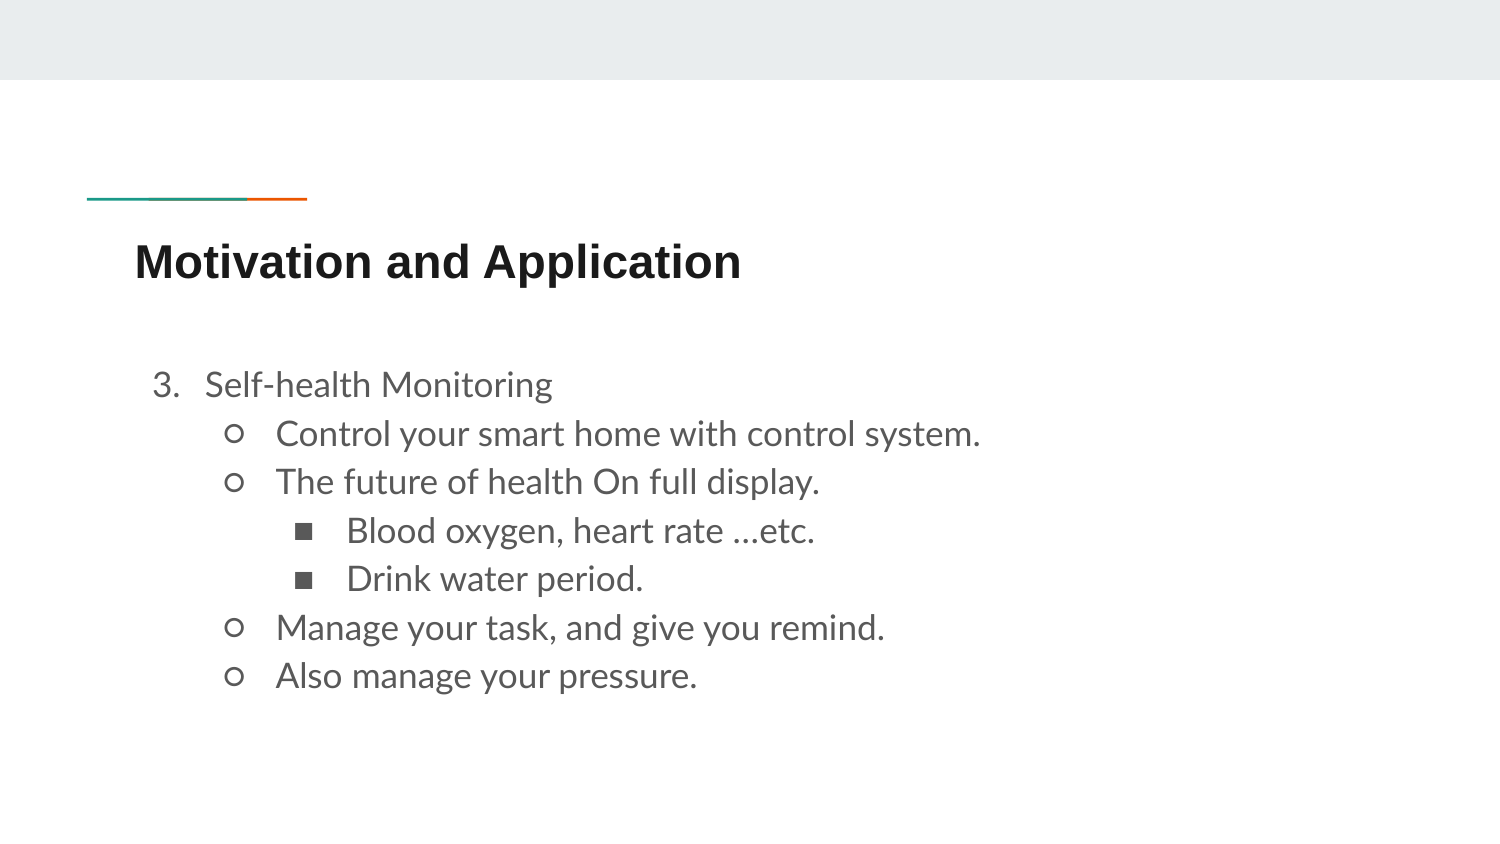

# Motivation and Application

Self-health Monitoring
Control your smart home with control system.
The future of health On full display.
Blood oxygen, heart rate …etc.
Drink water period.
Manage your task, and give you remind.
Also manage your pressure.